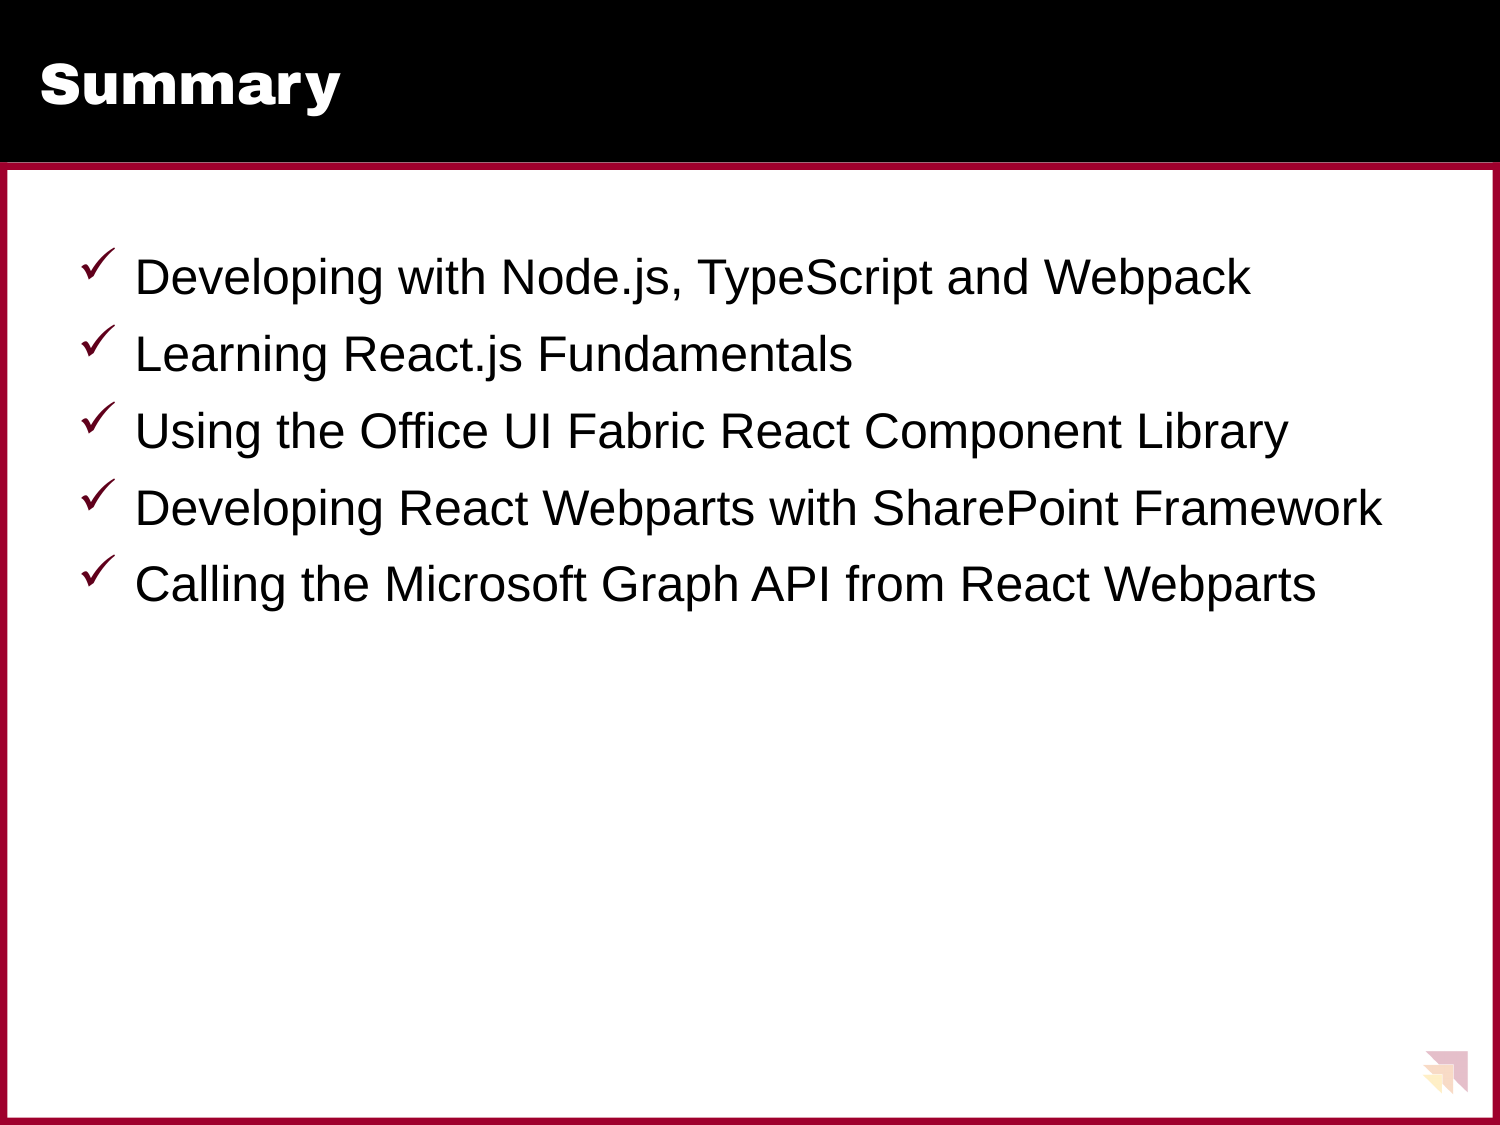

# Summary
Developing with Node.js, TypeScript and Webpack
Learning React.js Fundamentals
Using the Office UI Fabric React Component Library
Developing React Webparts with SharePoint Framework
Calling the Microsoft Graph API from React Webparts